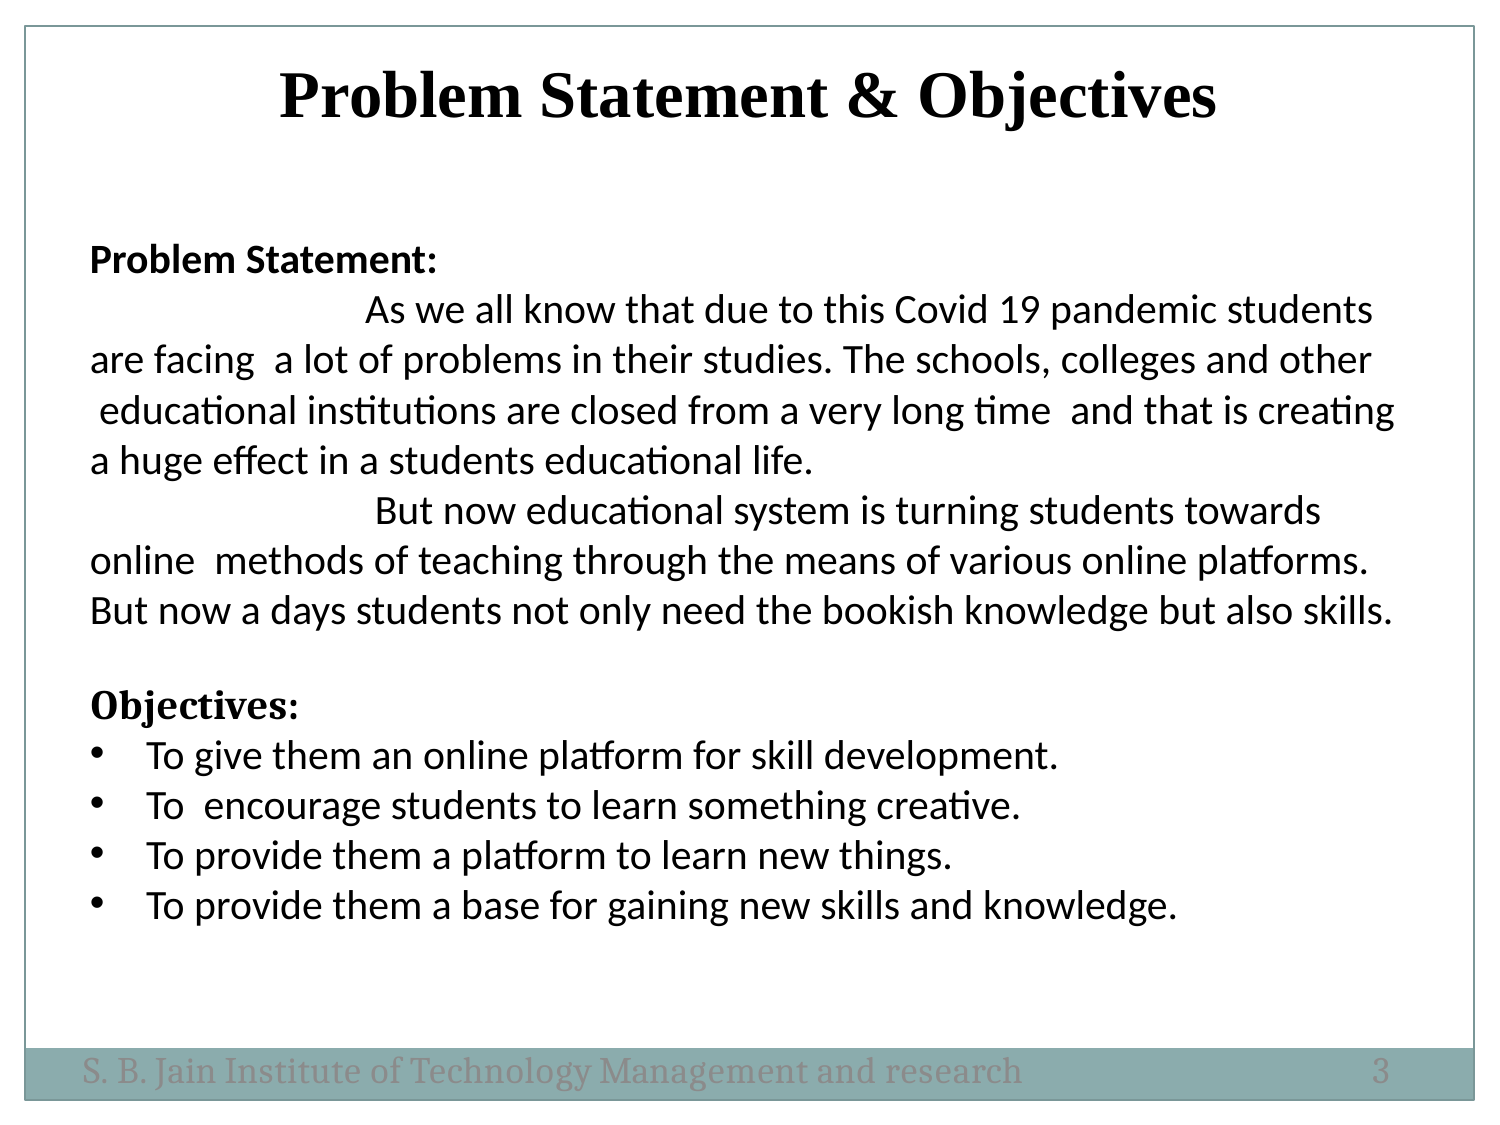

Problem Statement & Objectives

Problem Statement:
                             As we all know that due to this Covid 19 pandemic students are facing  a lot of problems in their studies. The schools, colleges and other     educational institutions are closed from a very long time  and that is creating a huge effect in a students educational life.
                              But now educational system is turning students towards online  methods of teaching through the means of various online platforms. But now a days students not only need the bookish knowledge but also skills.

Objectives:
To give them an online platform for skill development.
To  encourage students to learn something creative.
To provide them a platform to learn new things.
To provide them a base for gaining new skills and knowledge.

S. B. Jain Institute of Technology Management and research
3